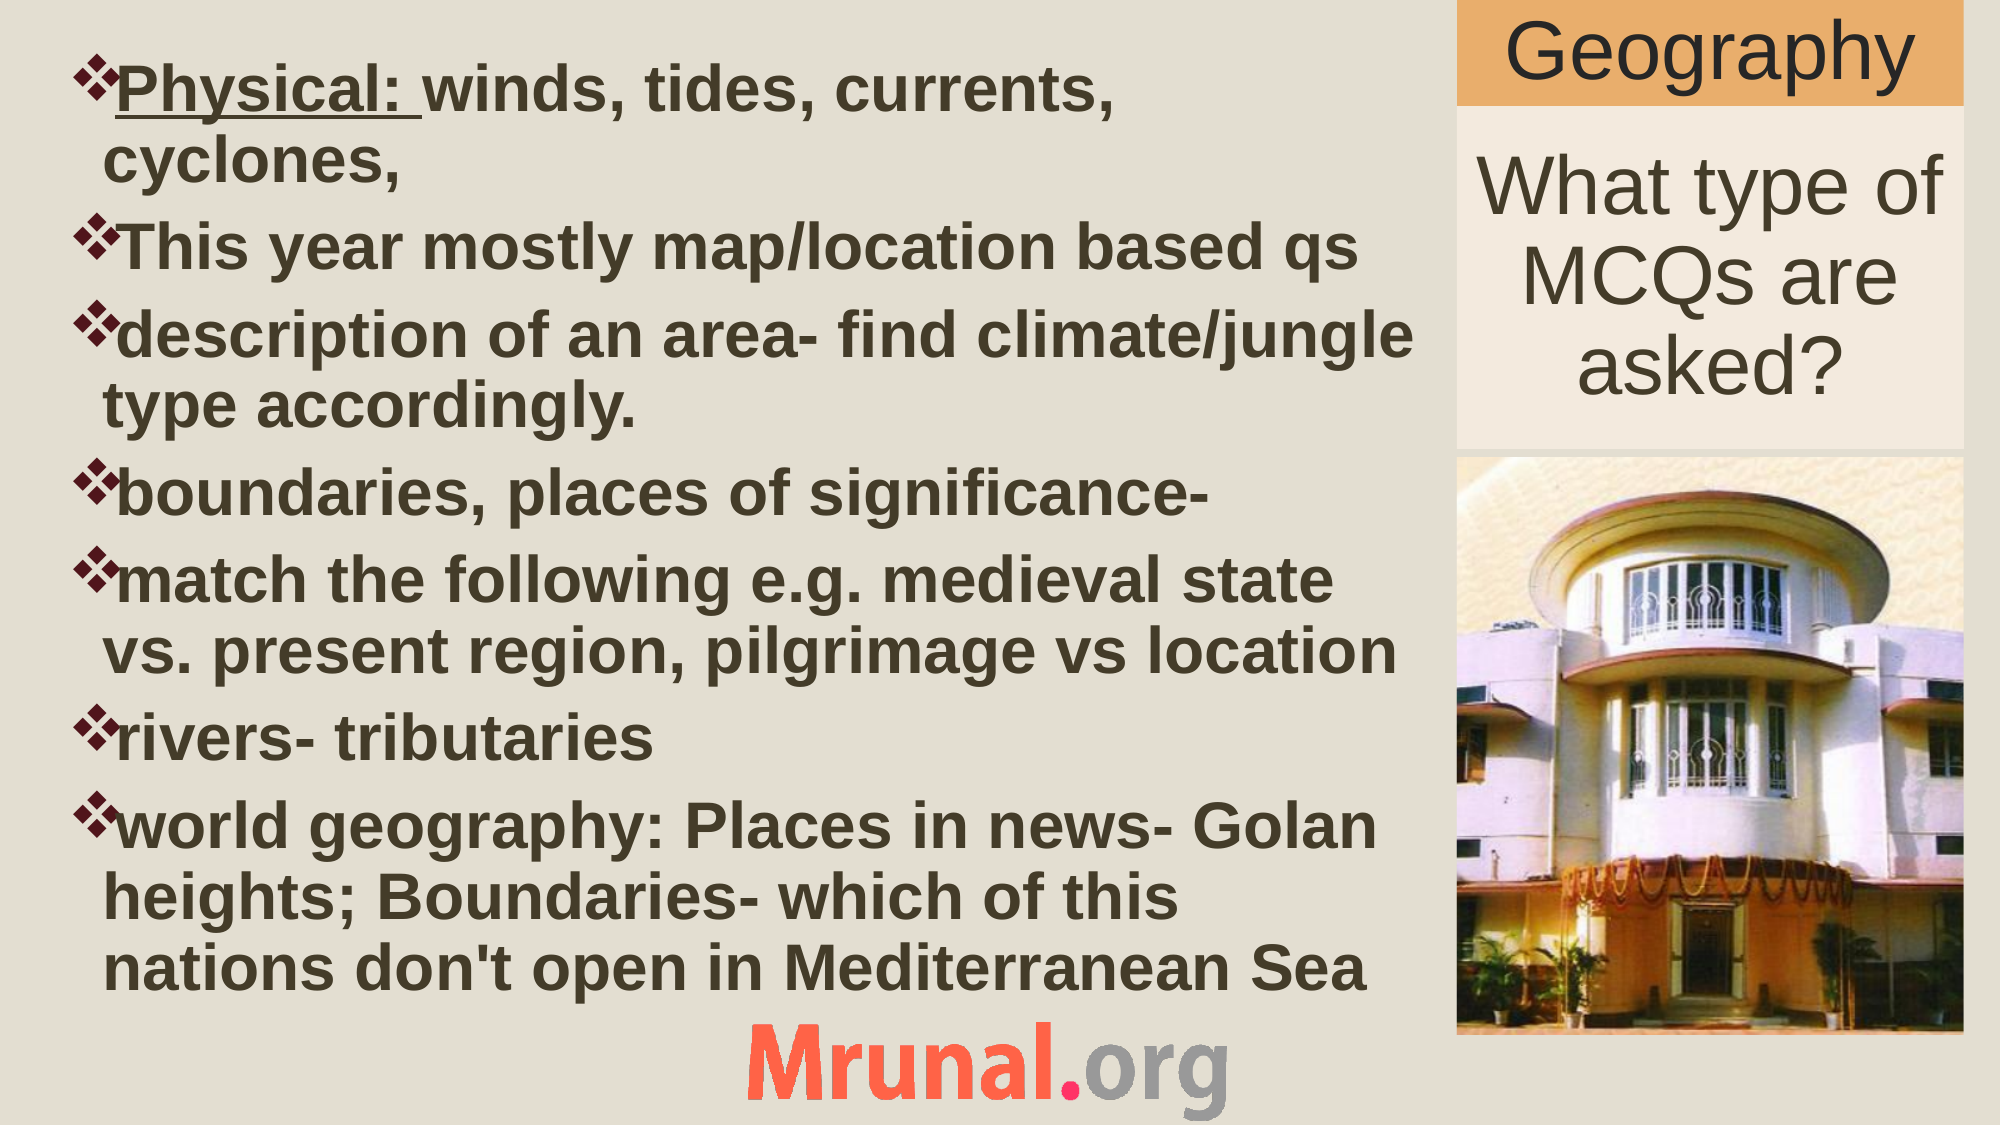

Geography
Physical: winds, tides, currents, cyclones,
This year mostly map/location based qs
description of an area- find climate/jungle type accordingly.
boundaries, places of significance-
match the following e.g. medieval state vs. present region, pilgrimage vs location
rivers- tributaries
world geography: Places in news- Golan heights; Boundaries- which of this nations don't open in Mediterranean Sea
# What type of MCQs are asked?